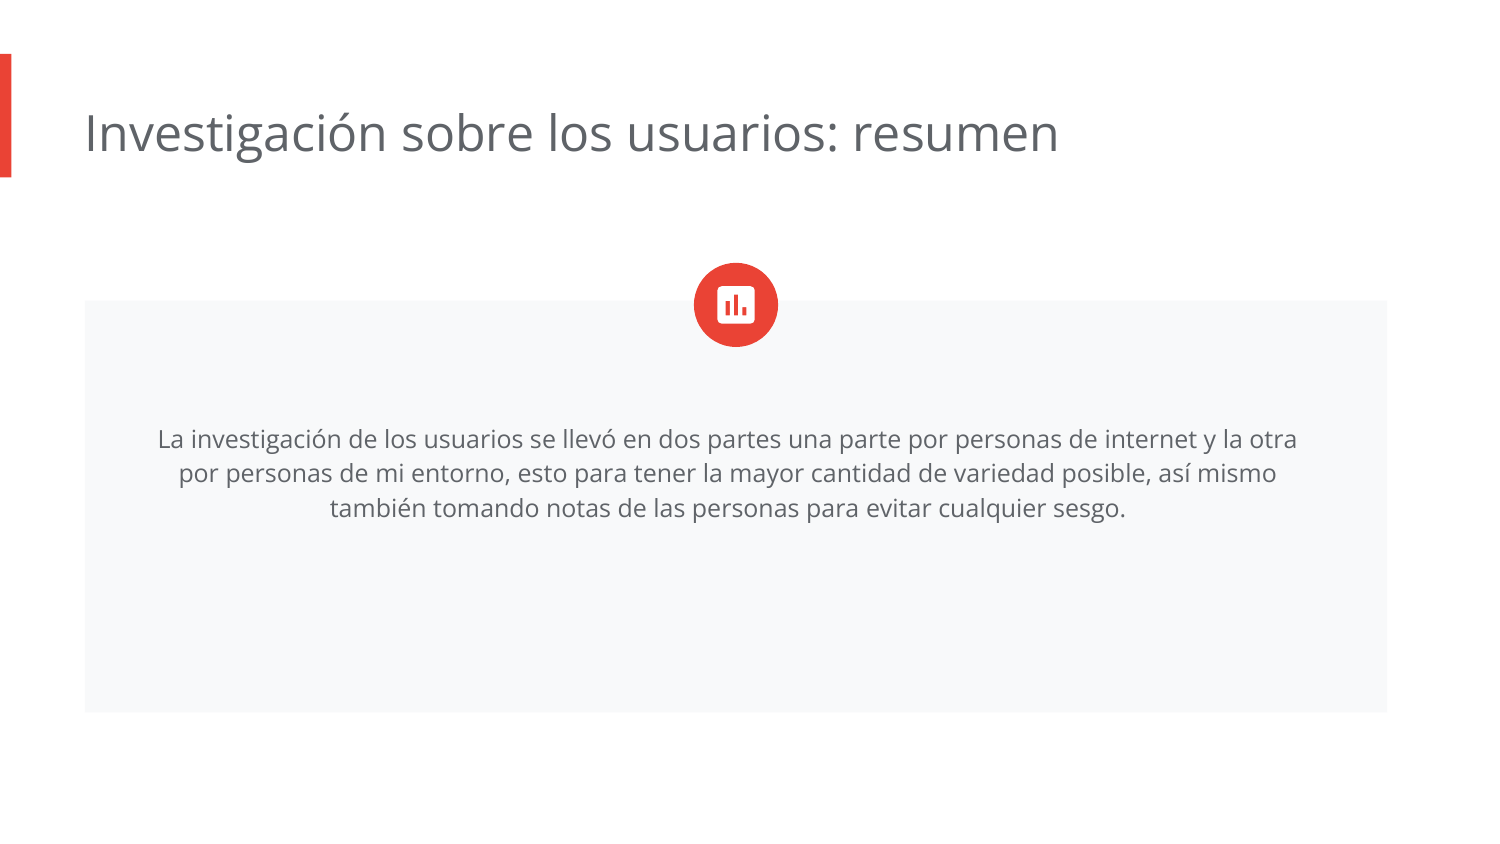

Investigación sobre los usuarios: resumen

La investigación de los usuarios se llevó en dos partes una parte por personas de internet y la otra por personas de mi entorno, esto para tener la mayor cantidad de variedad posible, así mismo también tomando notas de las personas para evitar cualquier sesgo.